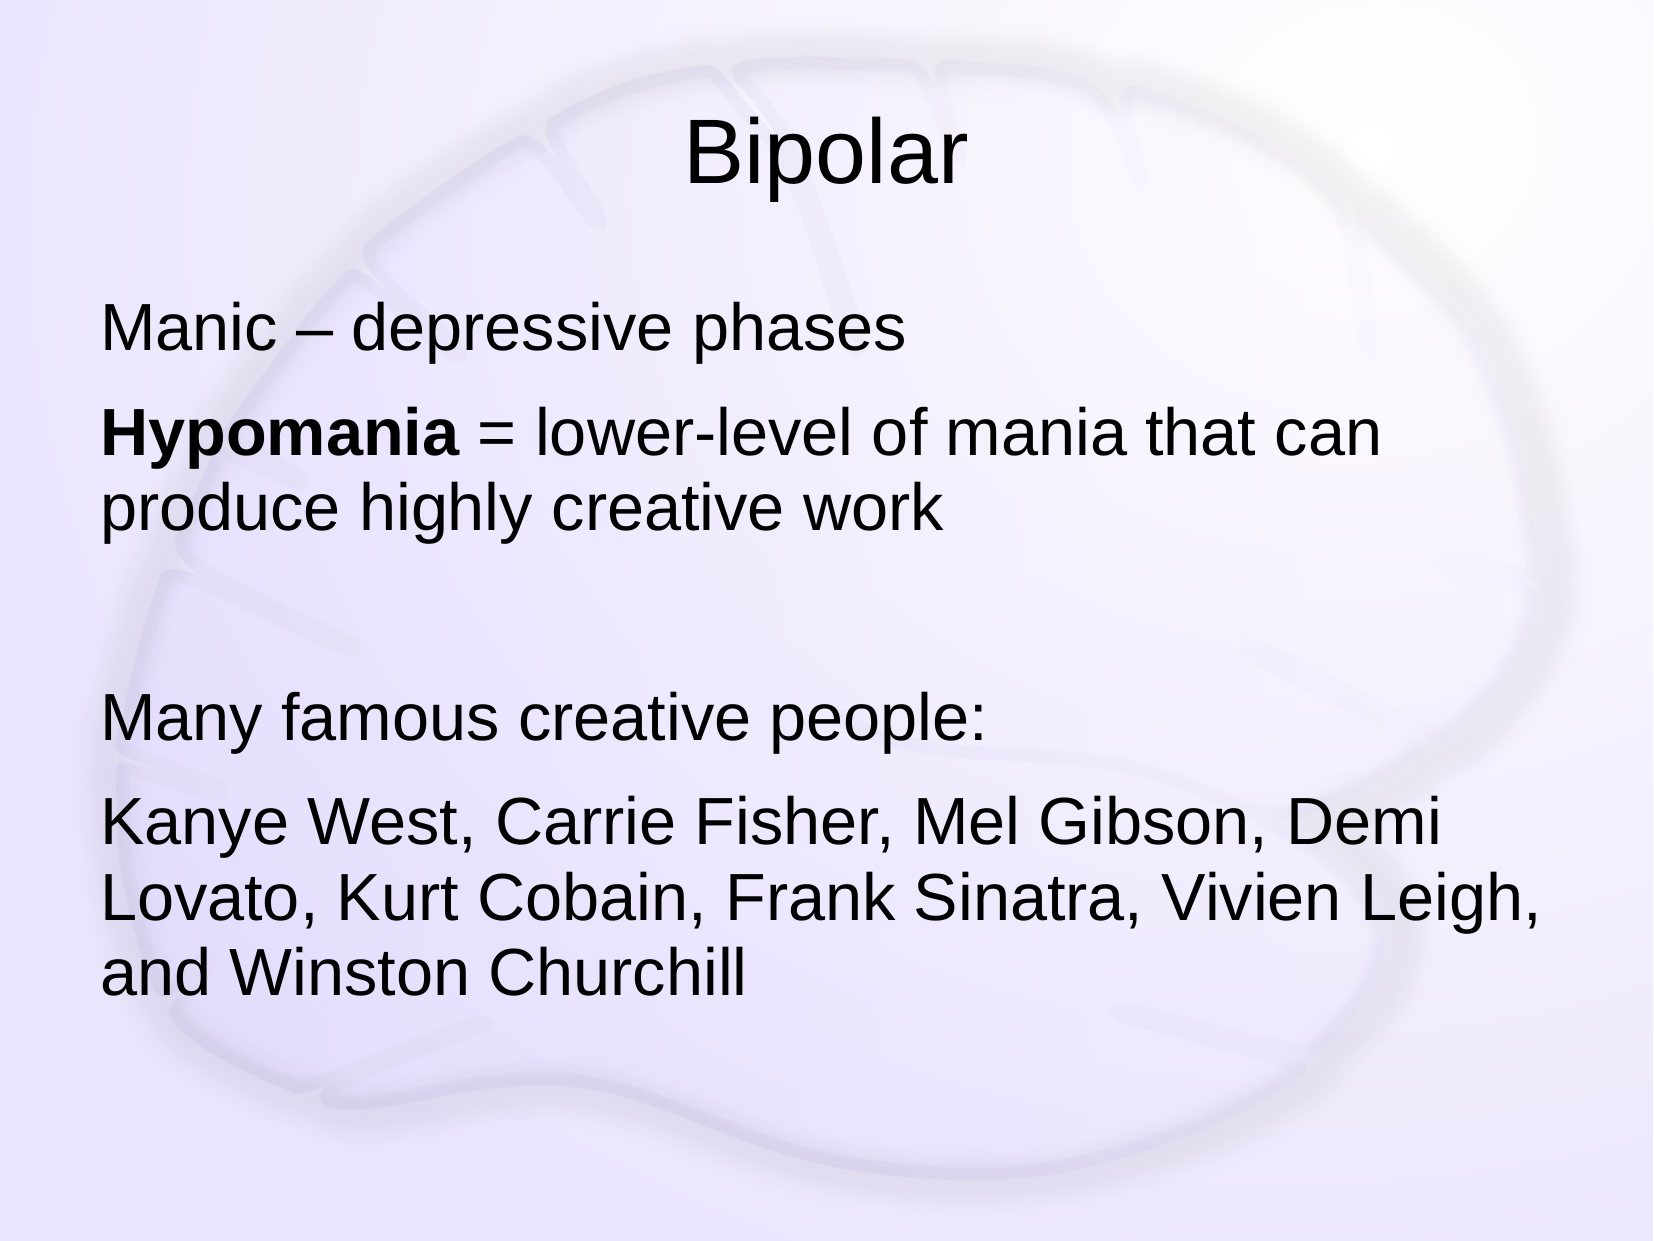

# Bipolar
Manic – depressive phases
Hypomania = lower-level of mania that can produce highly creative work

Many famous creative people:
Kanye West, Carrie Fisher, Mel Gibson, Demi Lovato, Kurt Cobain, Frank Sinatra, Vivien Leigh, and Winston Churchill